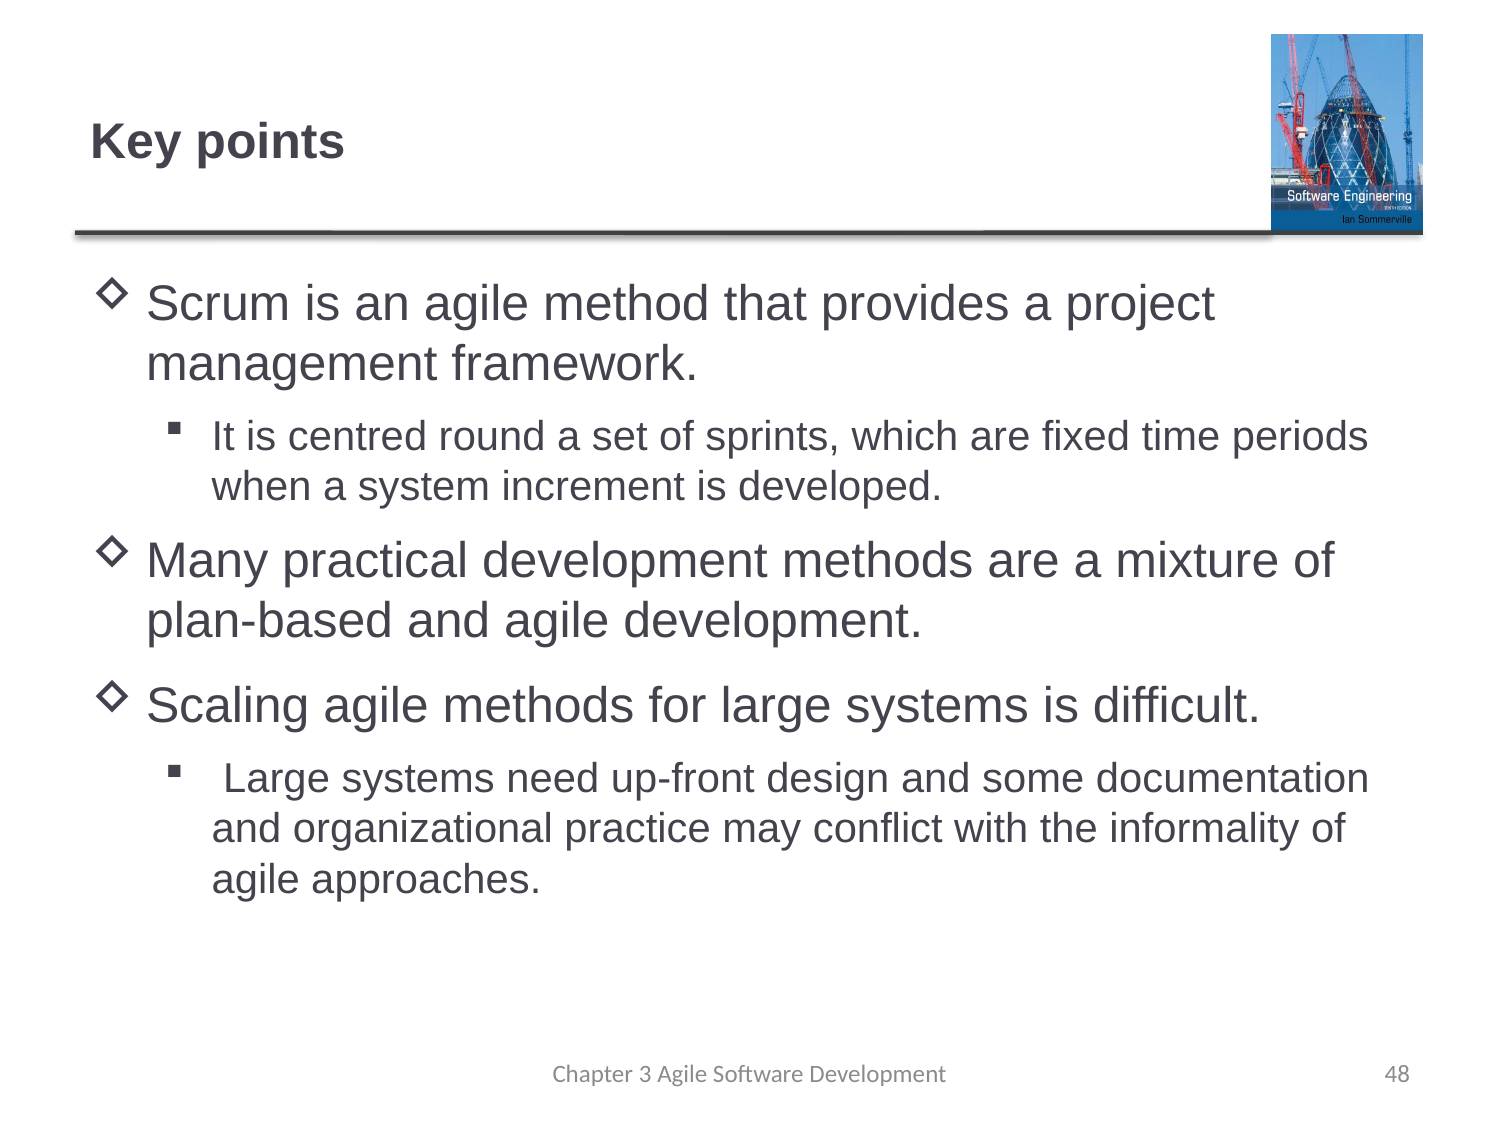

# Key points
Scrum is an agile method that provides a project management framework.
It is centred round a set of sprints, which are fixed time periods when a system increment is developed.
Many practical development methods are a mixture of plan-based and agile development.
Scaling agile methods for large systems is difficult.
 Large systems need up-front design and some documentation and organizational practice may conflict with the informality of agile approaches.
Chapter 3 Agile Software Development
48